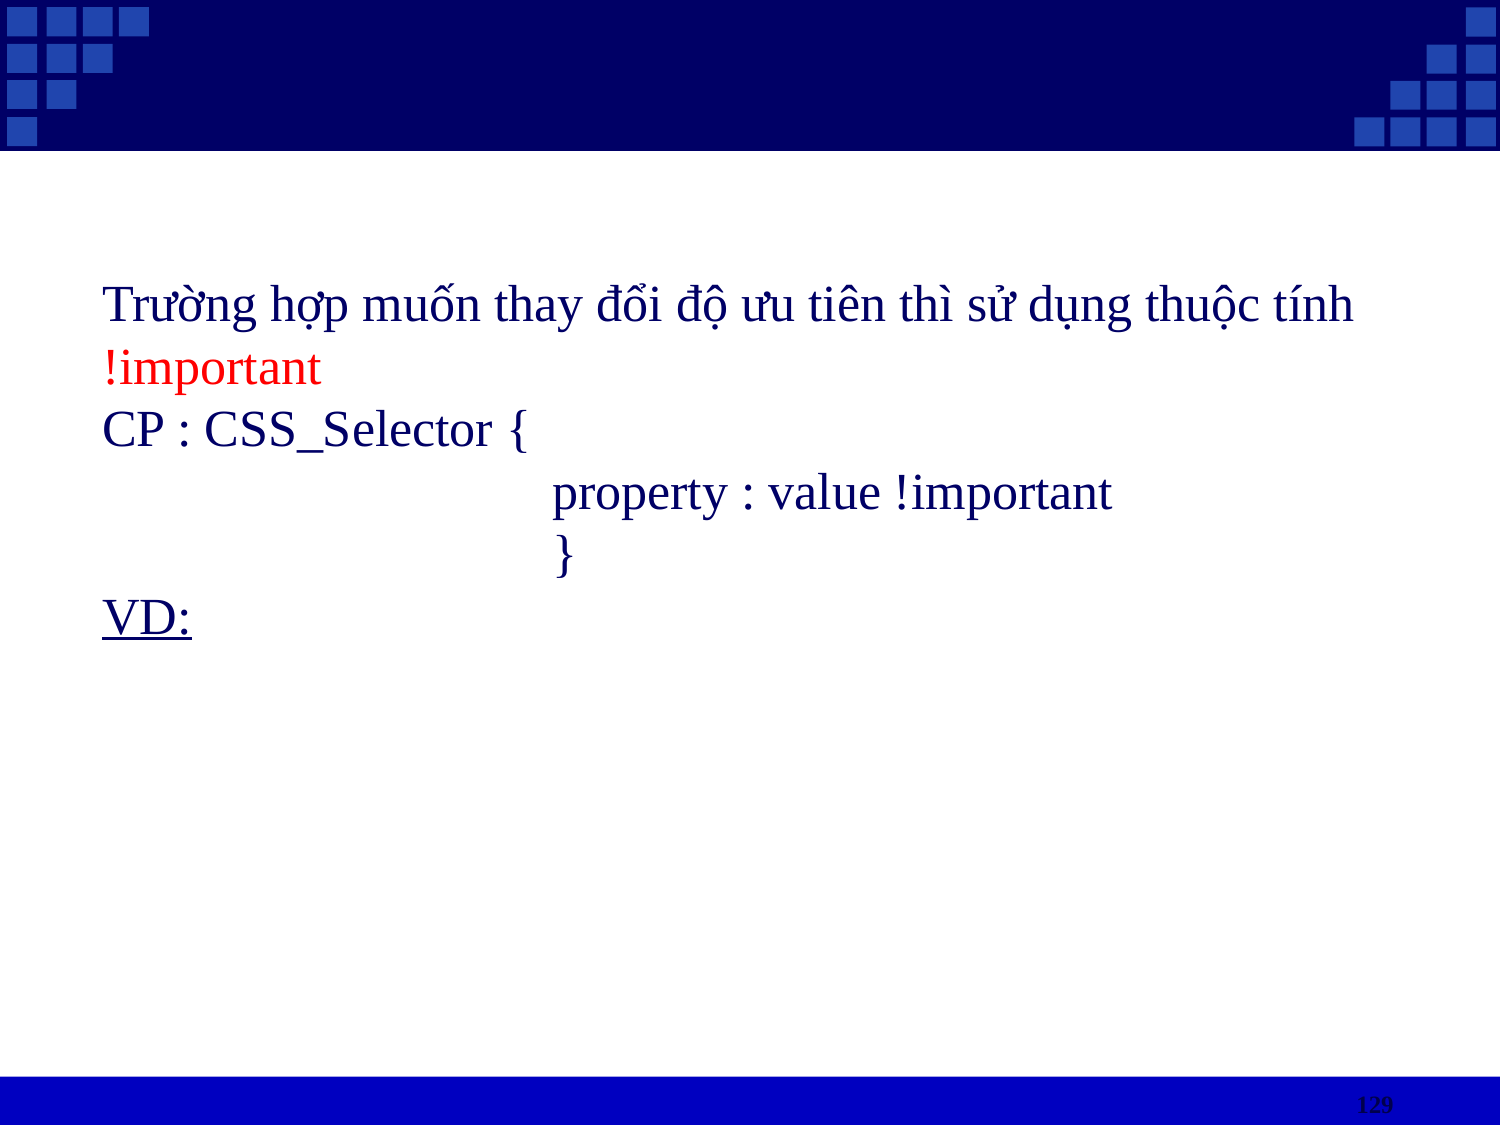

Trường hợp muốn thay đổi độ ưu tiên thì sử dụng thuộc tính
!important
CP : CSS_Selector {
			property : value !important
			}
VD:
129